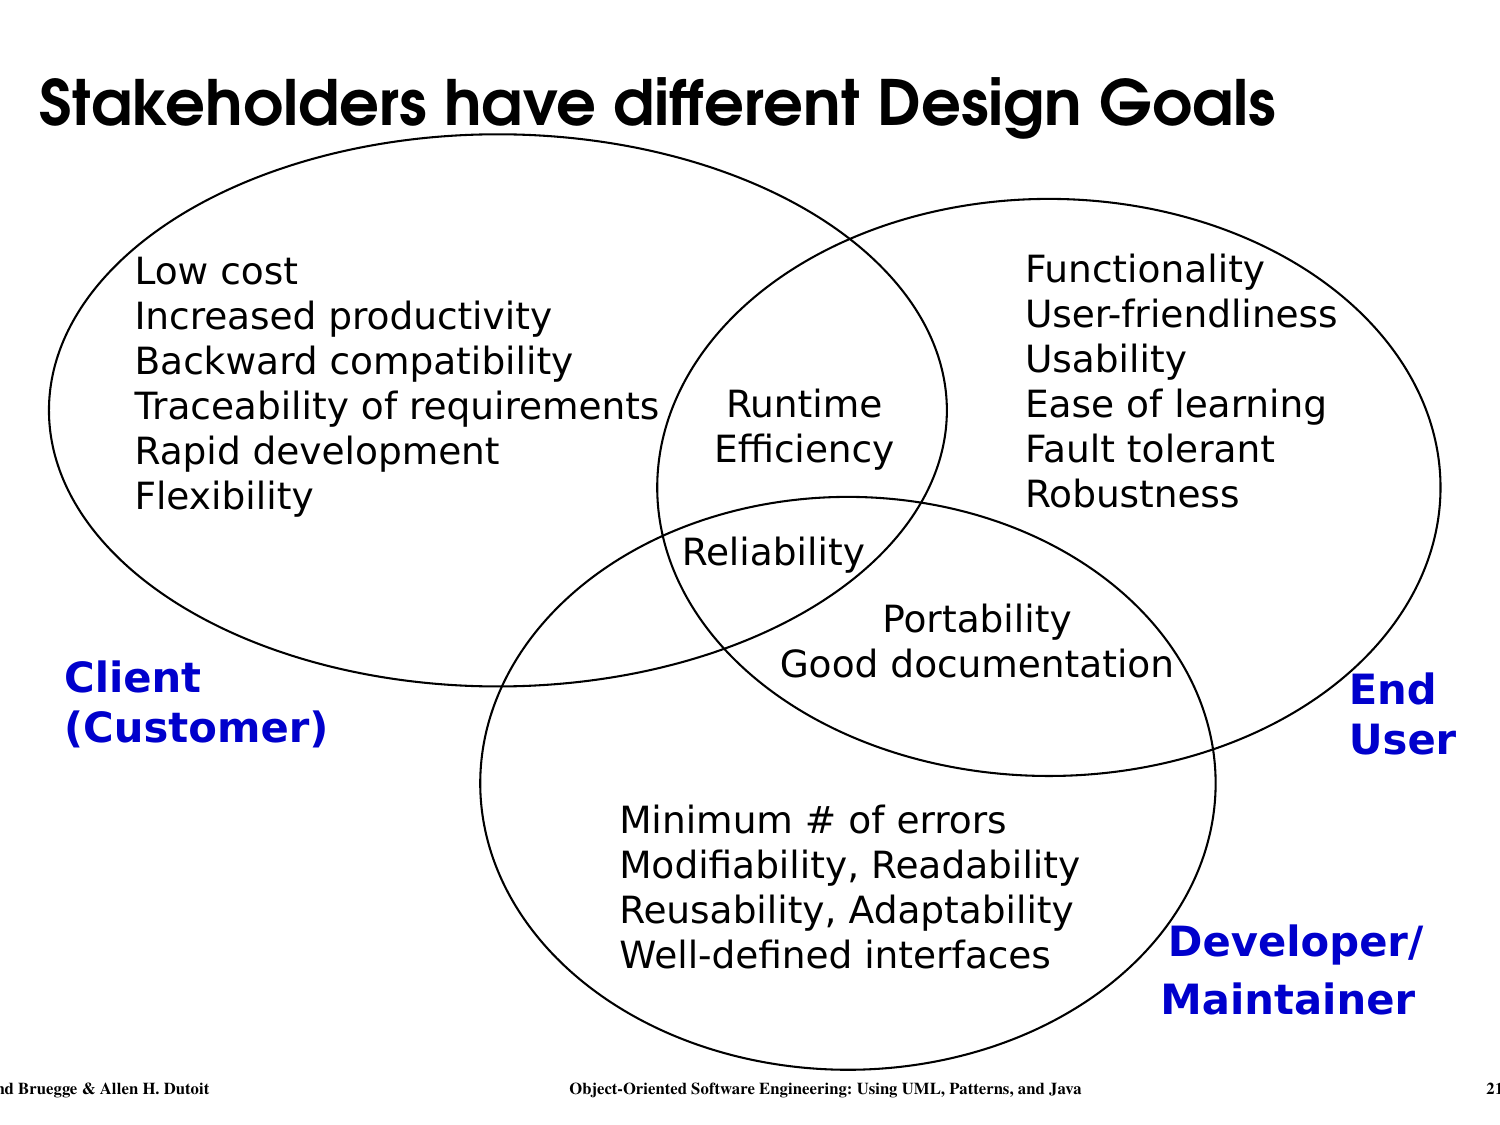

# Stakeholders have different Design Goals

Low cost
Increased productivity
Backward compatibility
Traceability of requirements
Rapid development
Flexibility
Client
(Customer)

Functionality
User-friendliness
Usability
Ease of learning
Fault tolerant
Robustness
End
User
Runtime
Efficiency

Minimum # of errors
Modifiability, Readability
Reusability, Adaptability
Well-defined interfaces
    Developer/
    Maintainer
Reliability
Portability
Good documentation